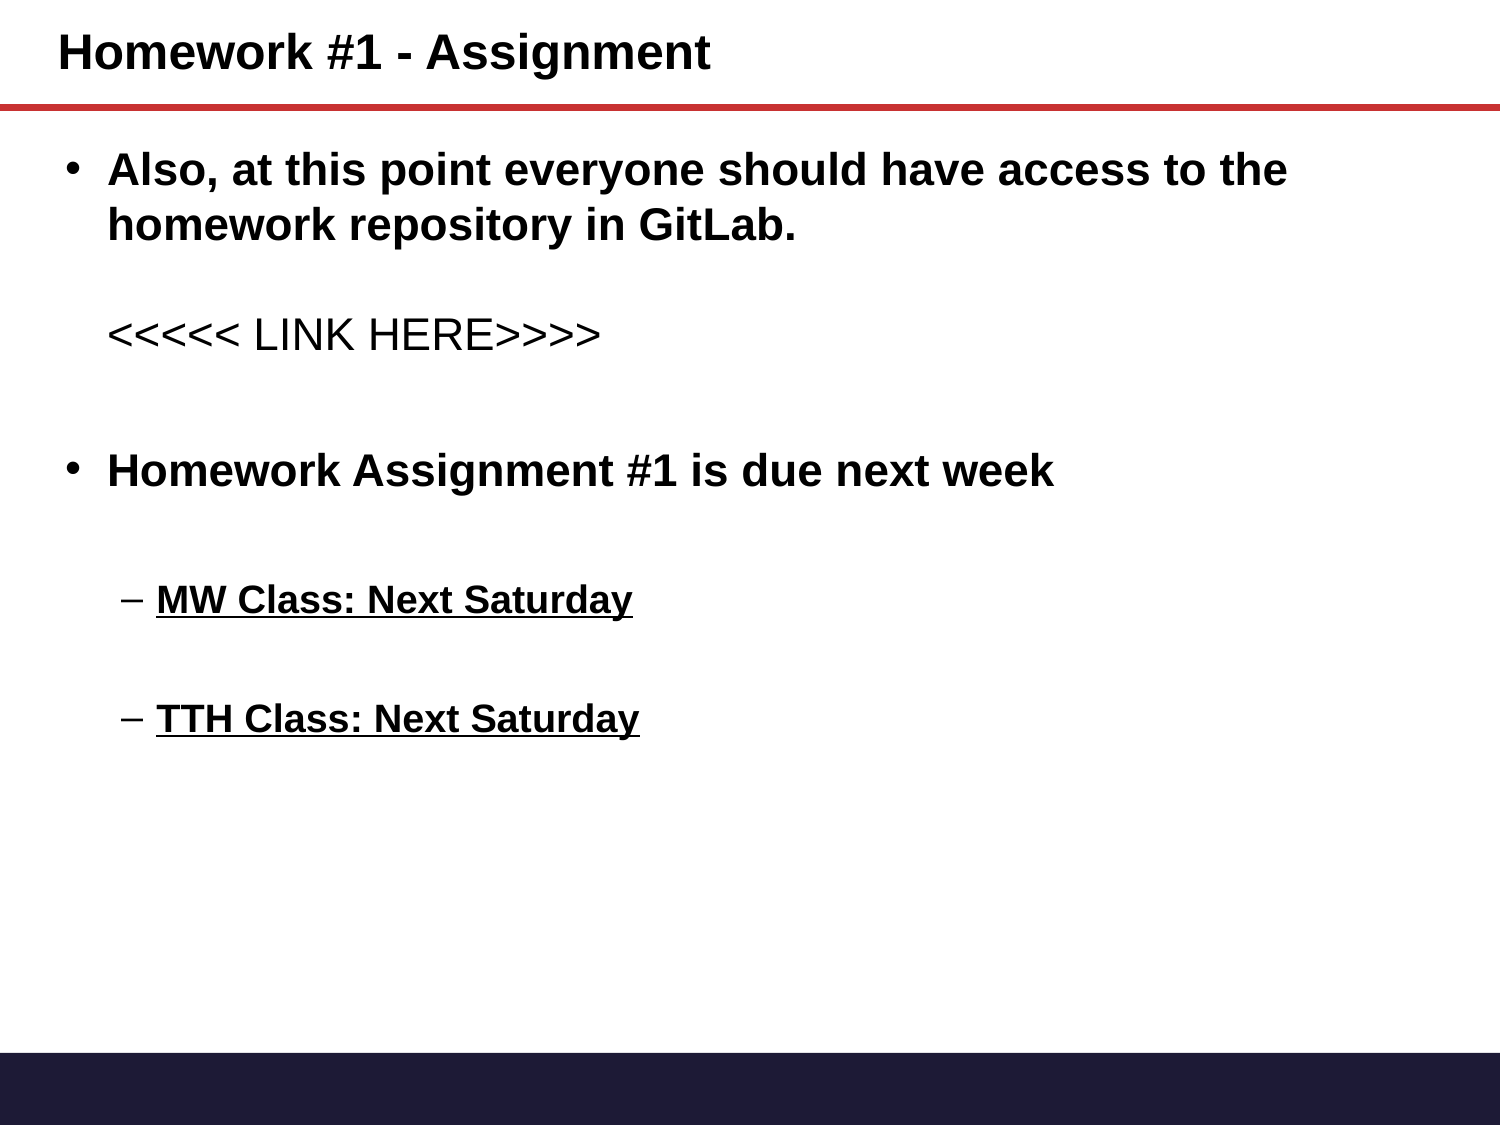

# Homework #1 - Assignment
Also, at this point everyone should have access to the homework repository in GitLab.
<<<<< LINK HERE>>>>

Homework Assignment #1 is due next week

MW Class: Next Saturday

TTH Class: Next Saturday